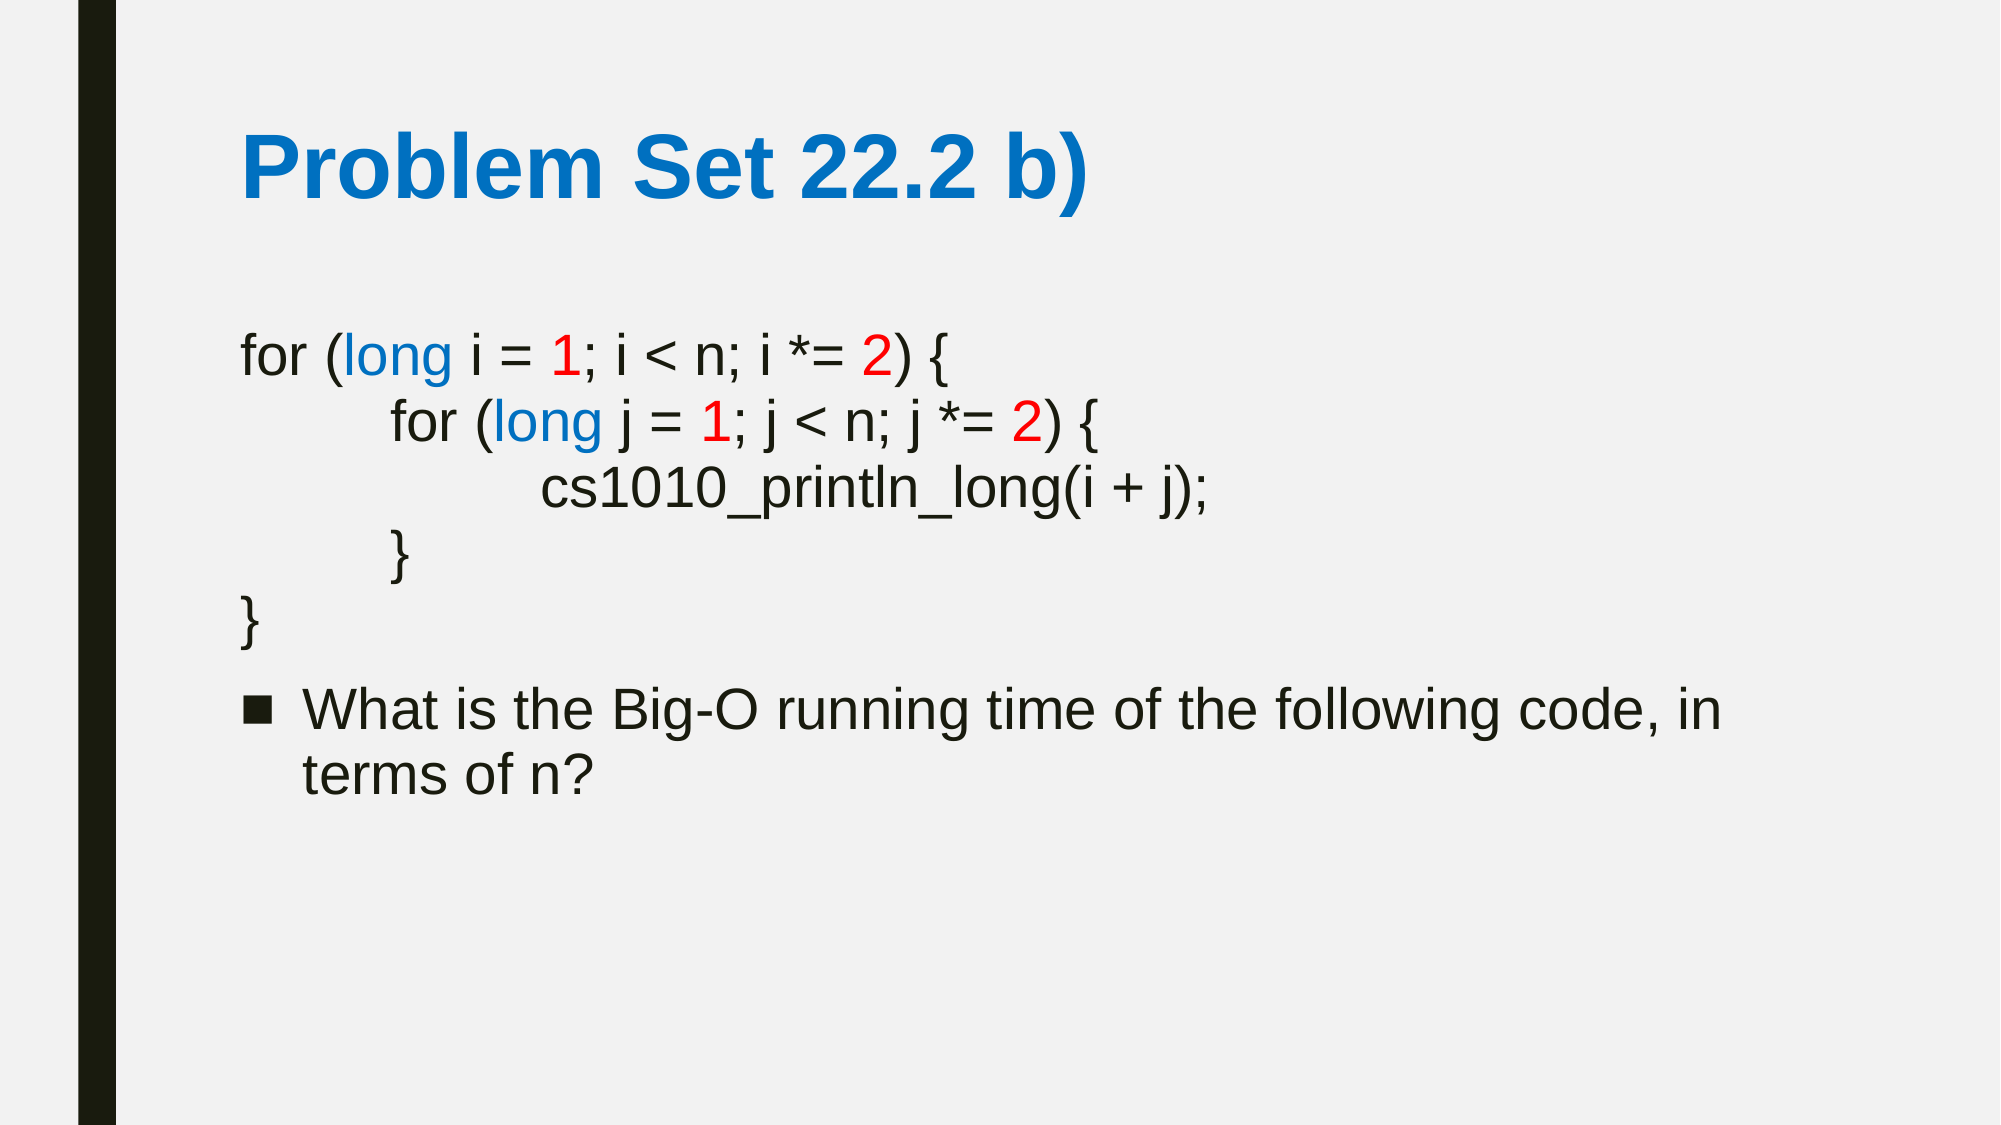

# Problem Set 22.2 b)
for (long i = 1; i < n; i *= 2) {
	for (long j = 1; j < n; j *= 2) {
		cs1010_println_long(i + j);
	}
}
What is the Big-O running time of the following code, in terms of n?